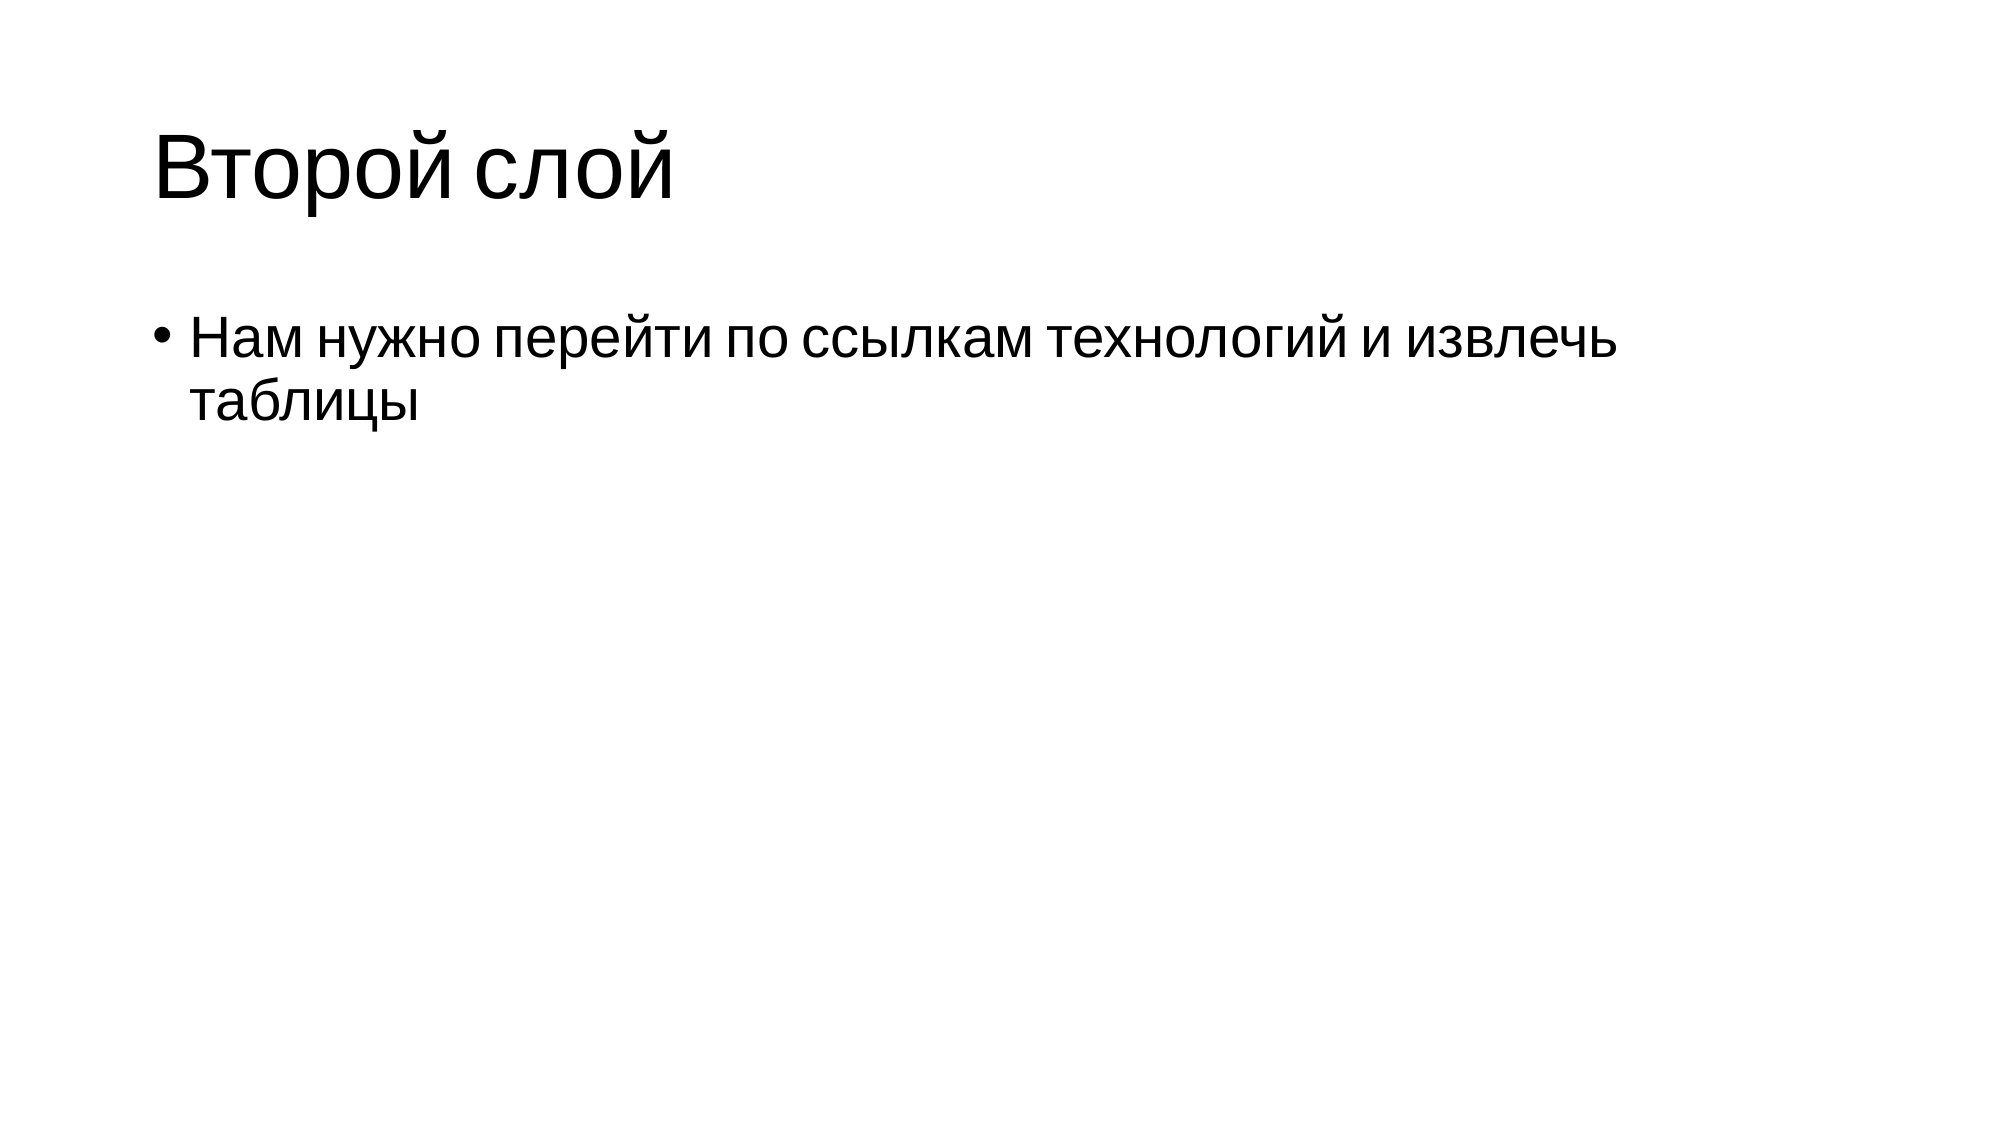

# Второй слой
Нам нужно перейти по ссылкам технологий и извлечь таблицы